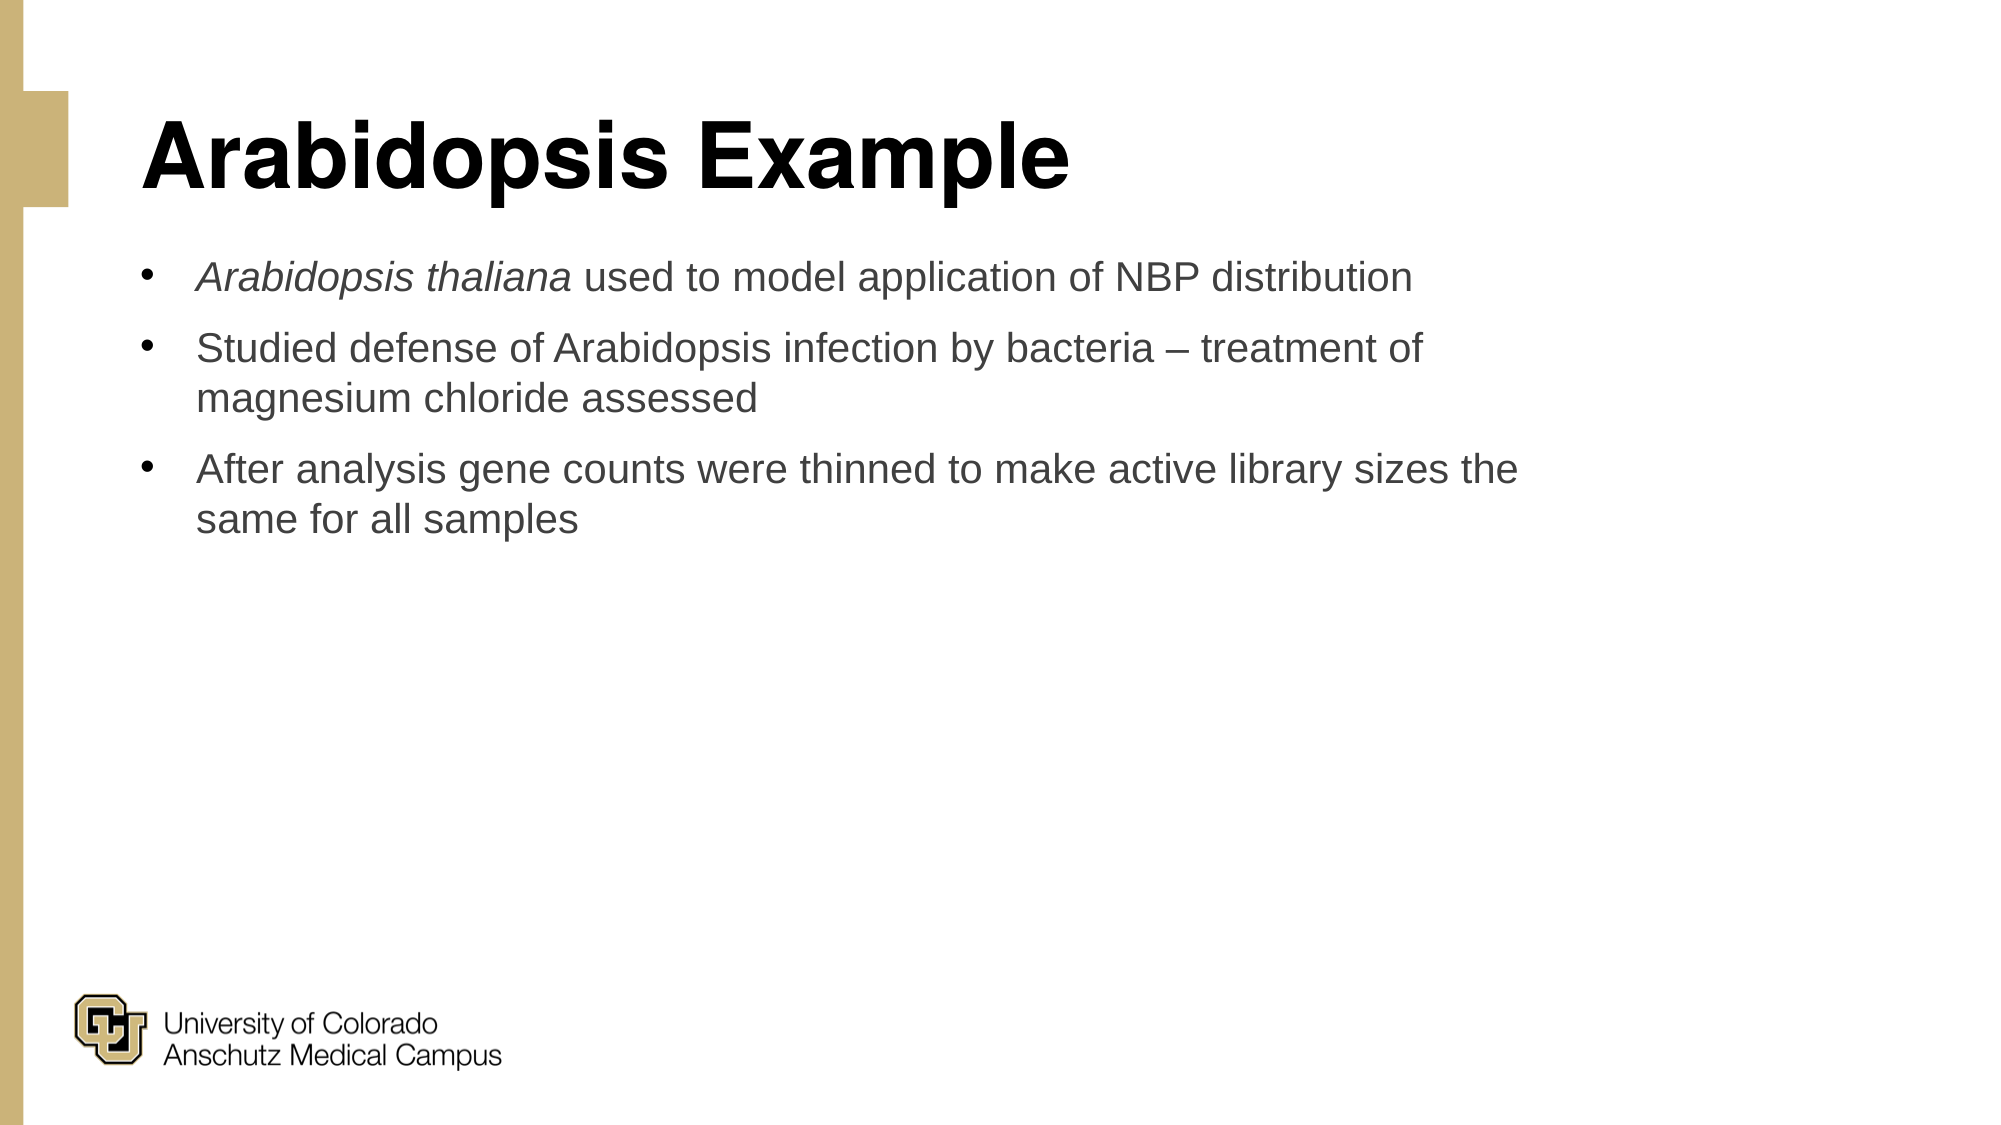

# Arabidopsis Example
Arabidopsis thaliana used to model application of NBP distribution
Studied defense of Arabidopsis infection by bacteria – treatment of magnesium chloride assessed
After analysis gene counts were thinned to make active library sizes the same for all samples